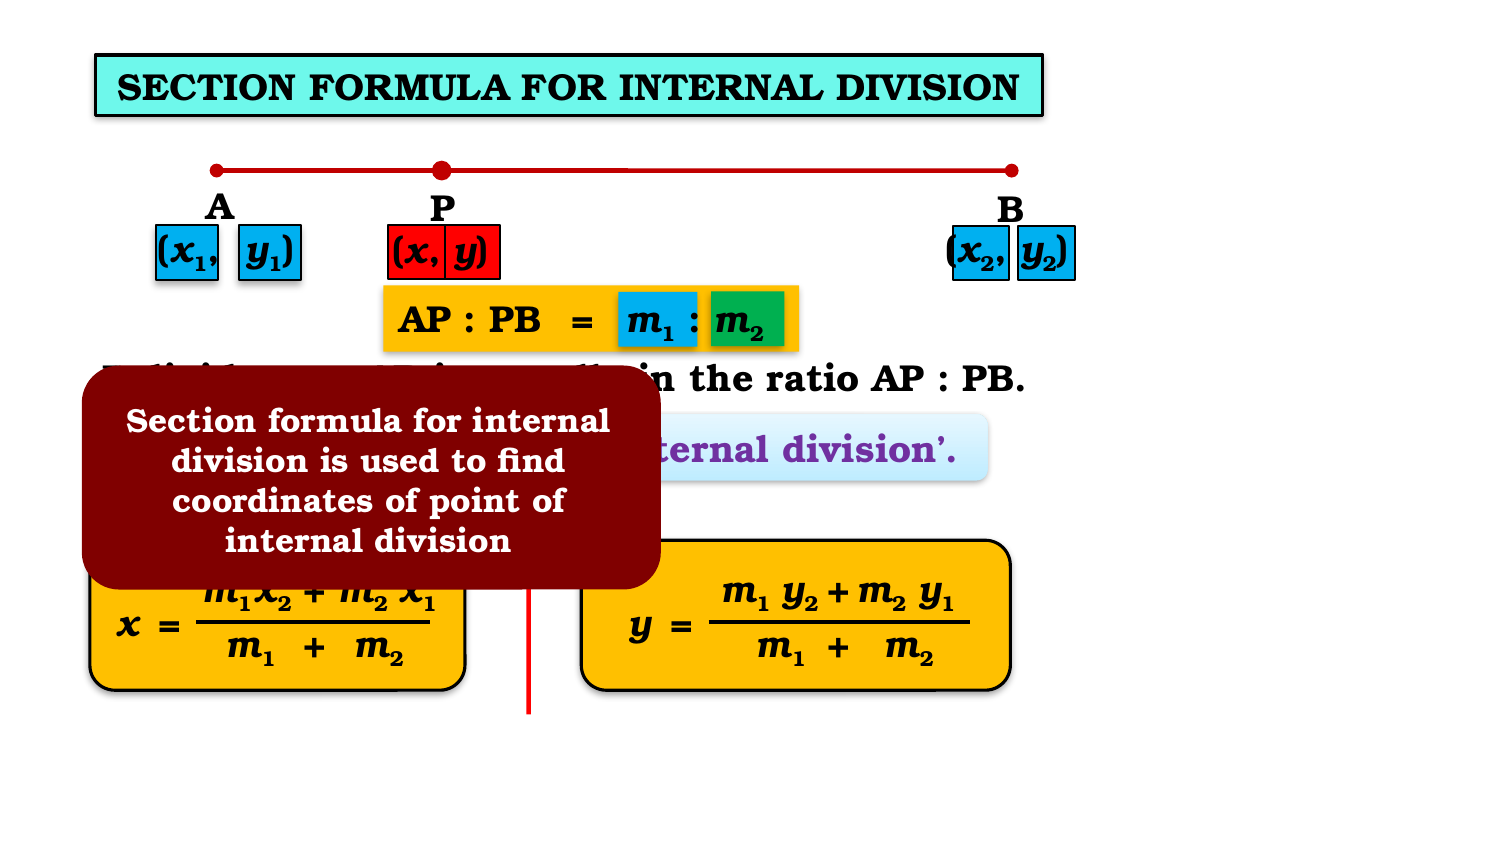

SECTION FORMULA FOR INTERNAL DIVISION

P

A
B
(x1,  y1)
(x2, y2)
(x, y)

AP : PB
=
m1 : m2

P divides seg AB internally in the ratio AP : PB.

Section formula for internal division is used to find coordinates of point of internal division

Now, let us understand the formula for finding coordinates of point ‘P’

Consider point P on seg AB such that A-P-B
Point P is called ‘Point of internal division’.

Let point P divides seg AB in the ratio m : n

Let  A  (x1, y1)

Let B  (x2, y2)

Consider seg AB

Let P  (x, y)

m1
x2
+
m2
x1
m1
y2
+
m2
y1
x
=
y
=
m1
+
m2
m1
+
m2